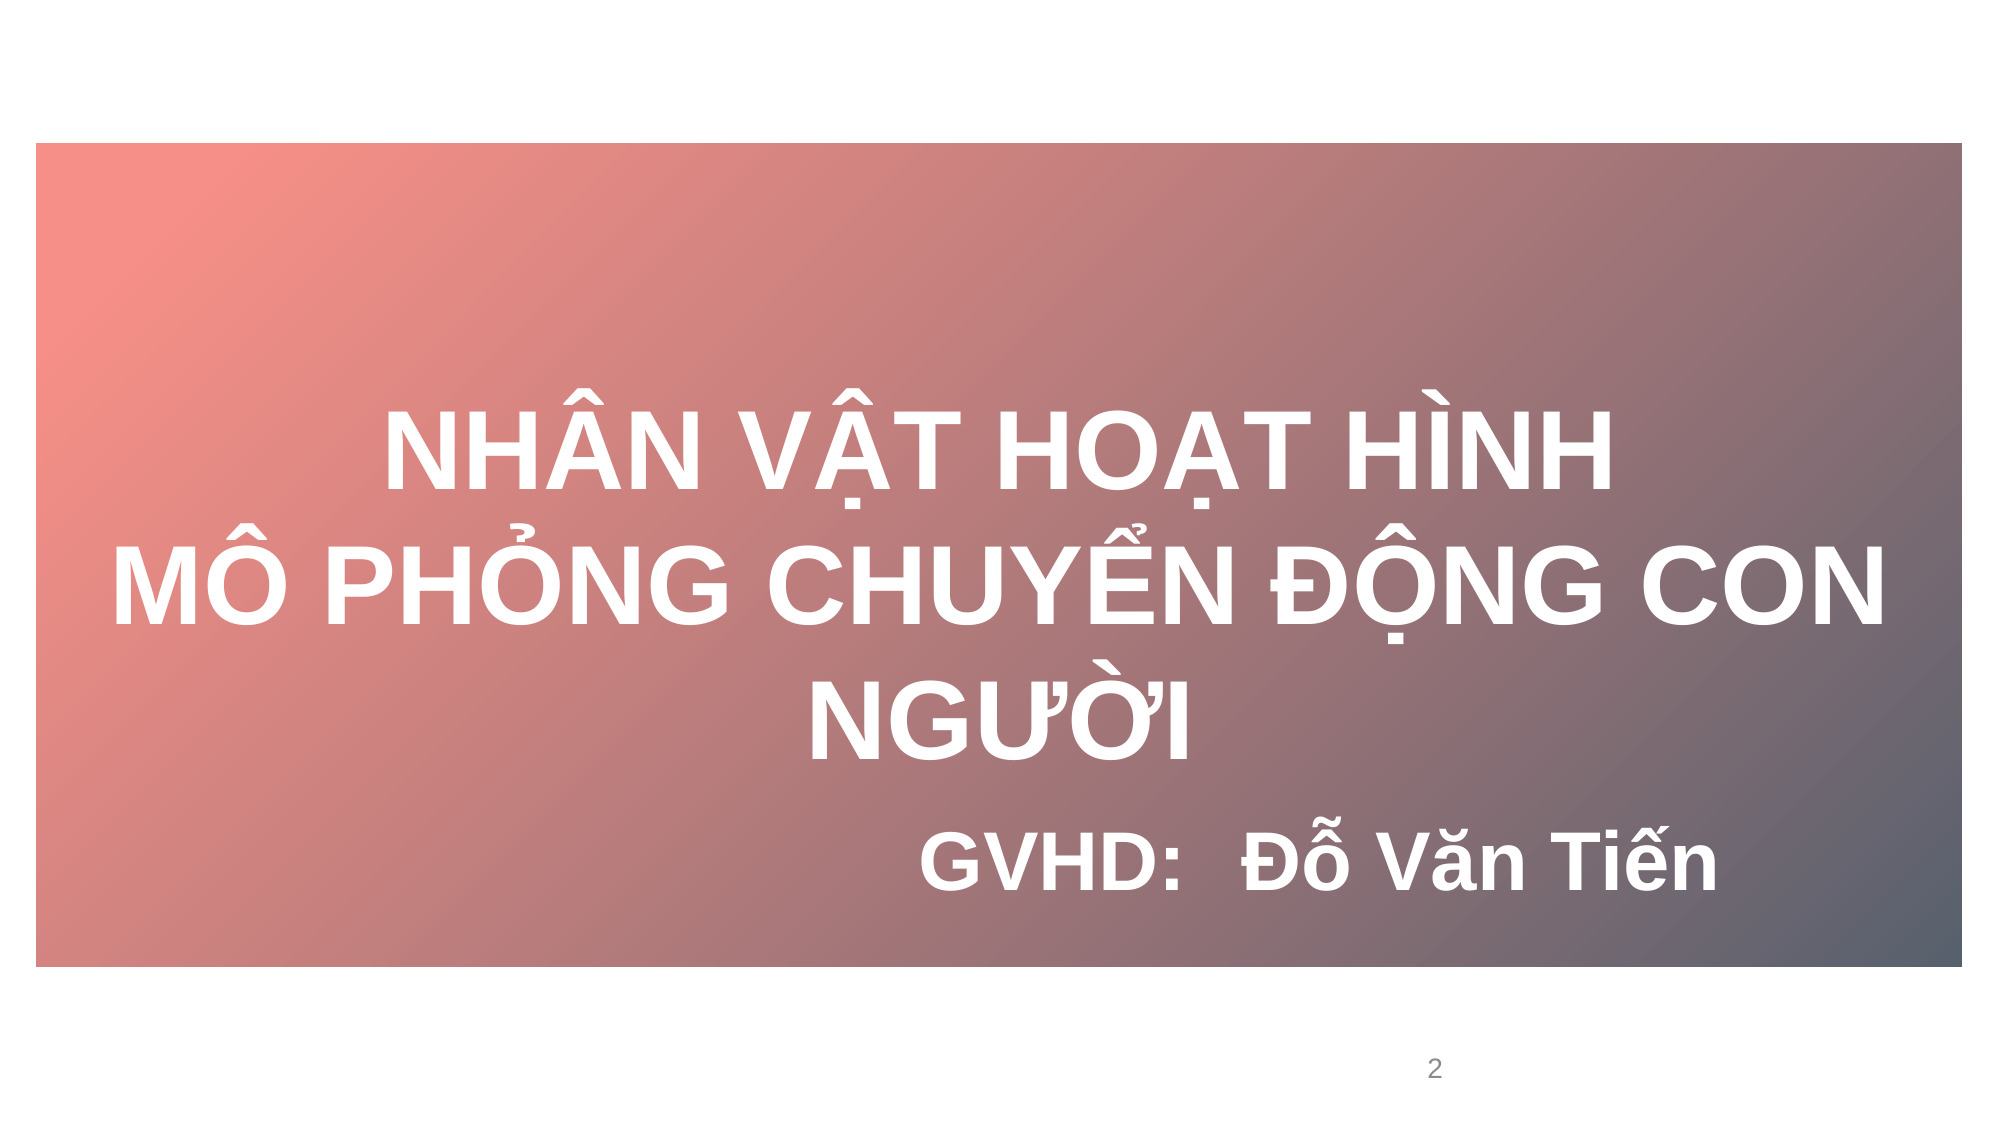

NHÂN VẬT HOẠT HÌNH
MÔ PHỎNG CHUYỂN ĐỘNG CON NGƯỜI
GVHD:	 Đỗ Văn Tiến
2